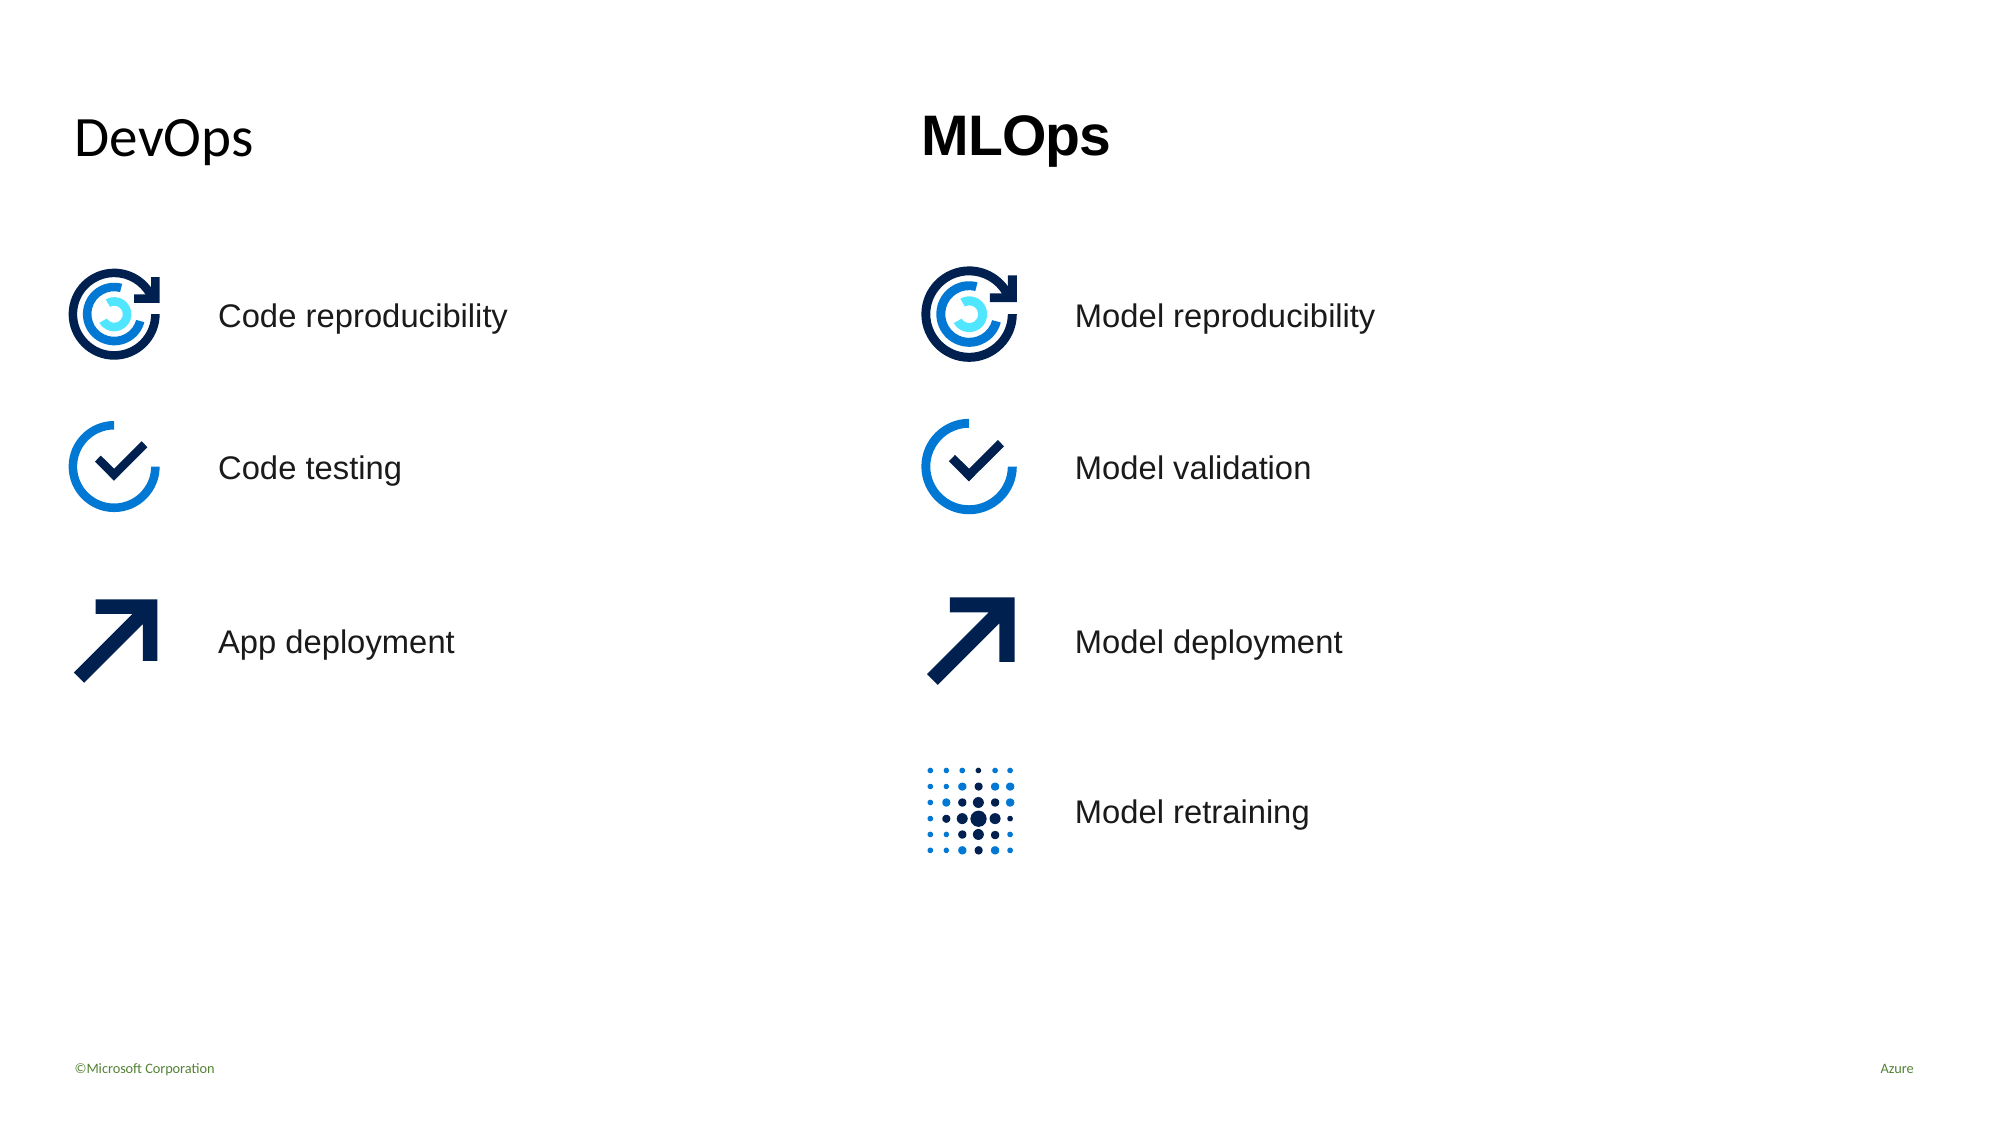

MLOps

Model reproducibility

Model validation

Model deployment

Model retraining
# DevOps

Code reproducibility

Code testing

App deployment